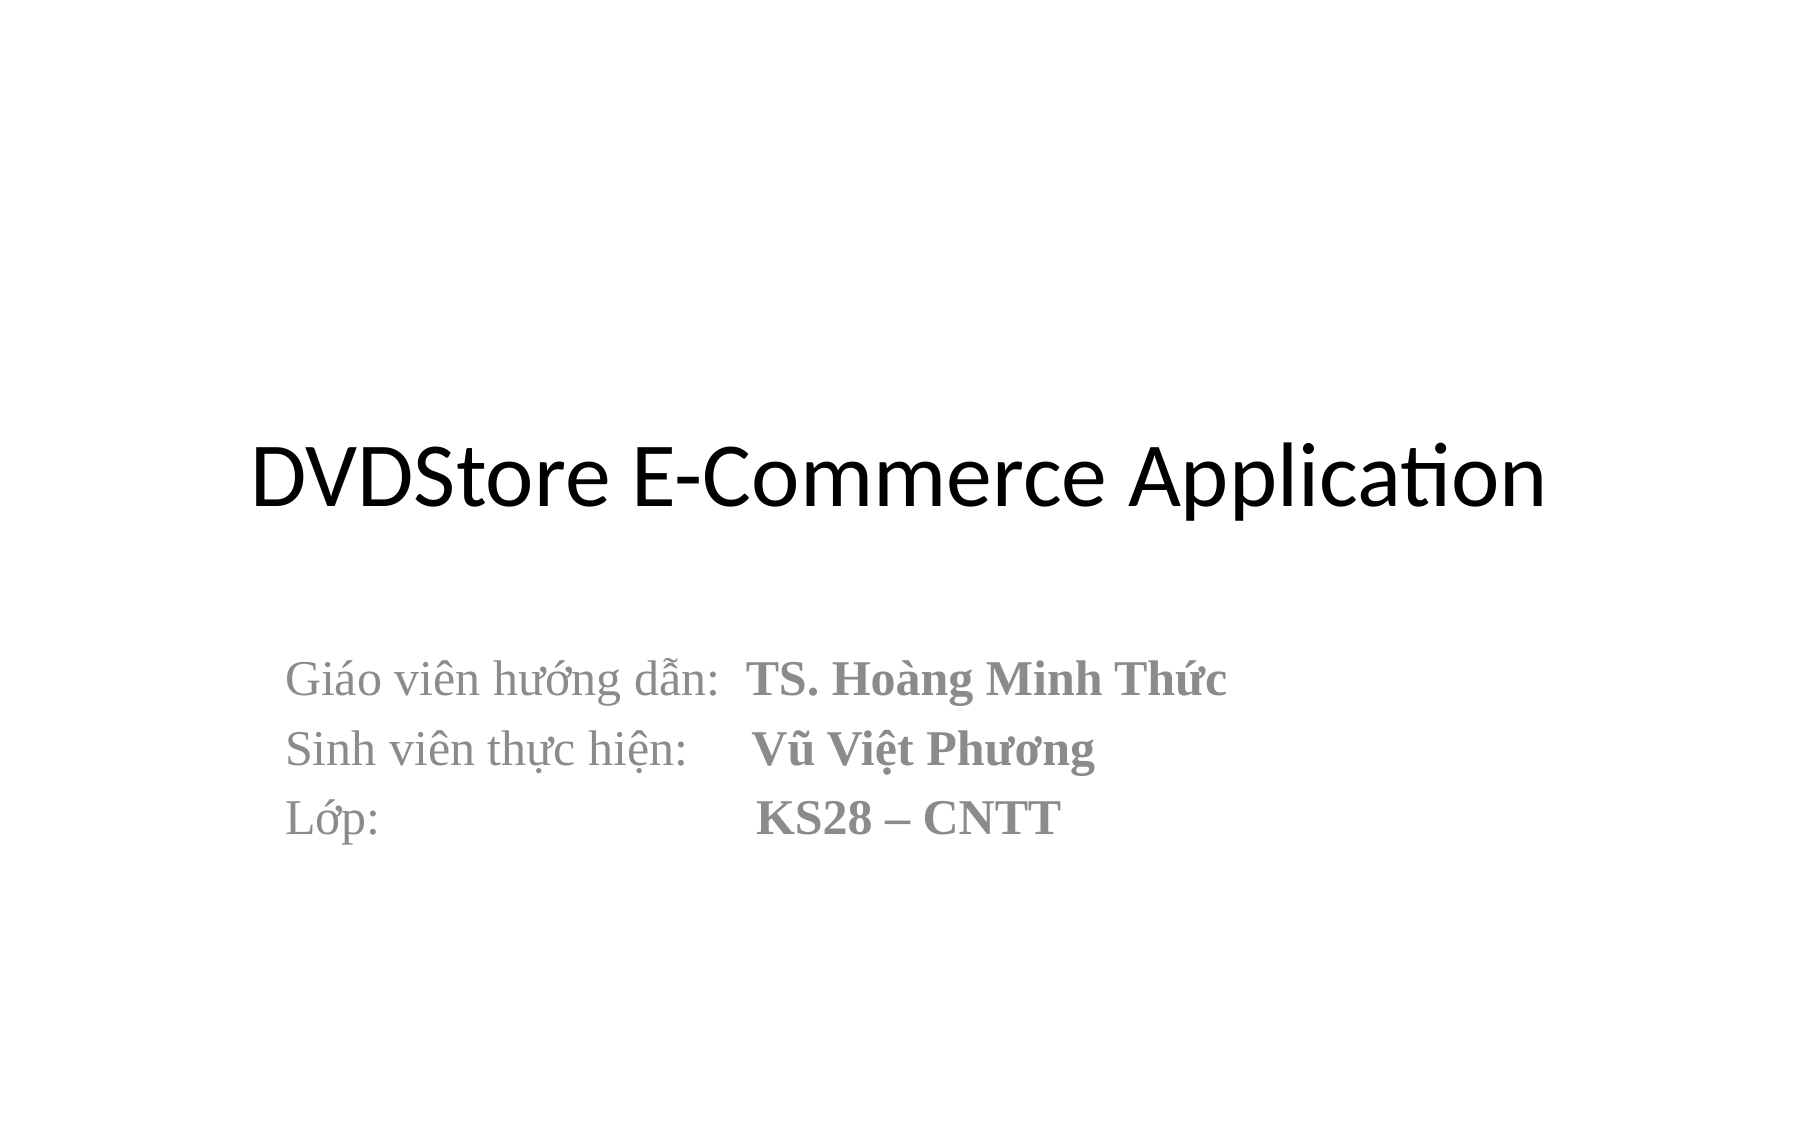

# DVDStore E-Commerce Application
Giáo viên hướng dẫn:  TS. Hoàng Minh Thức
Sinh viên thực hiện:     Vũ Việt Phương
Lớp:                              KS28 – CNTT